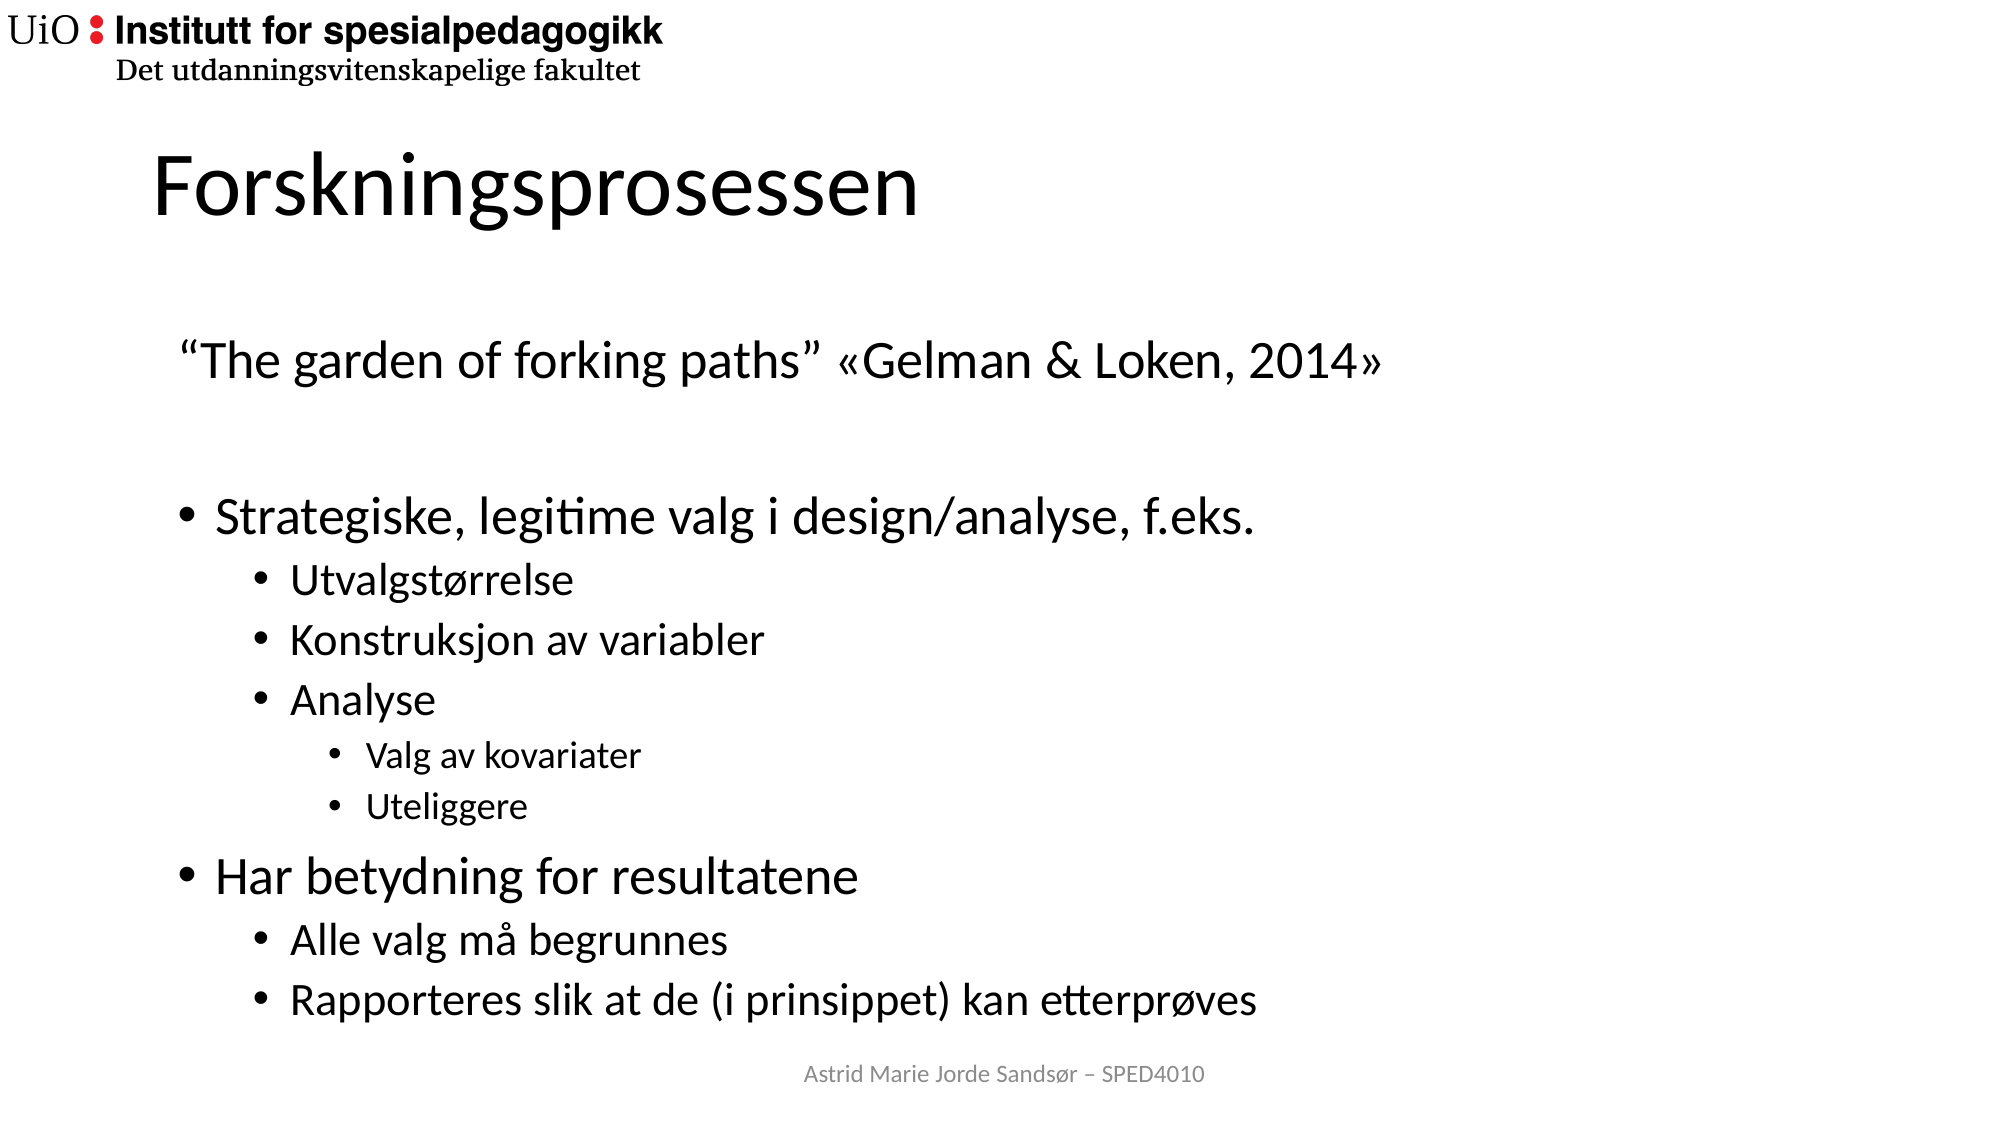

# Forskningsprosessen
“The garden of forking paths” «Gelman & Loken, 2014»

Strategiske, legitime valg i design/analyse, f.eks.
Utvalgstørrelse
Konstruksjon av variabler
Analyse
Valg av kovariater
Uteliggere
Har betydning for resultatene
Alle valg må begrunnes
Rapporteres slik at de (i prinsippet) kan etterprøves
Astrid Marie Jorde Sandsør – SPED4010